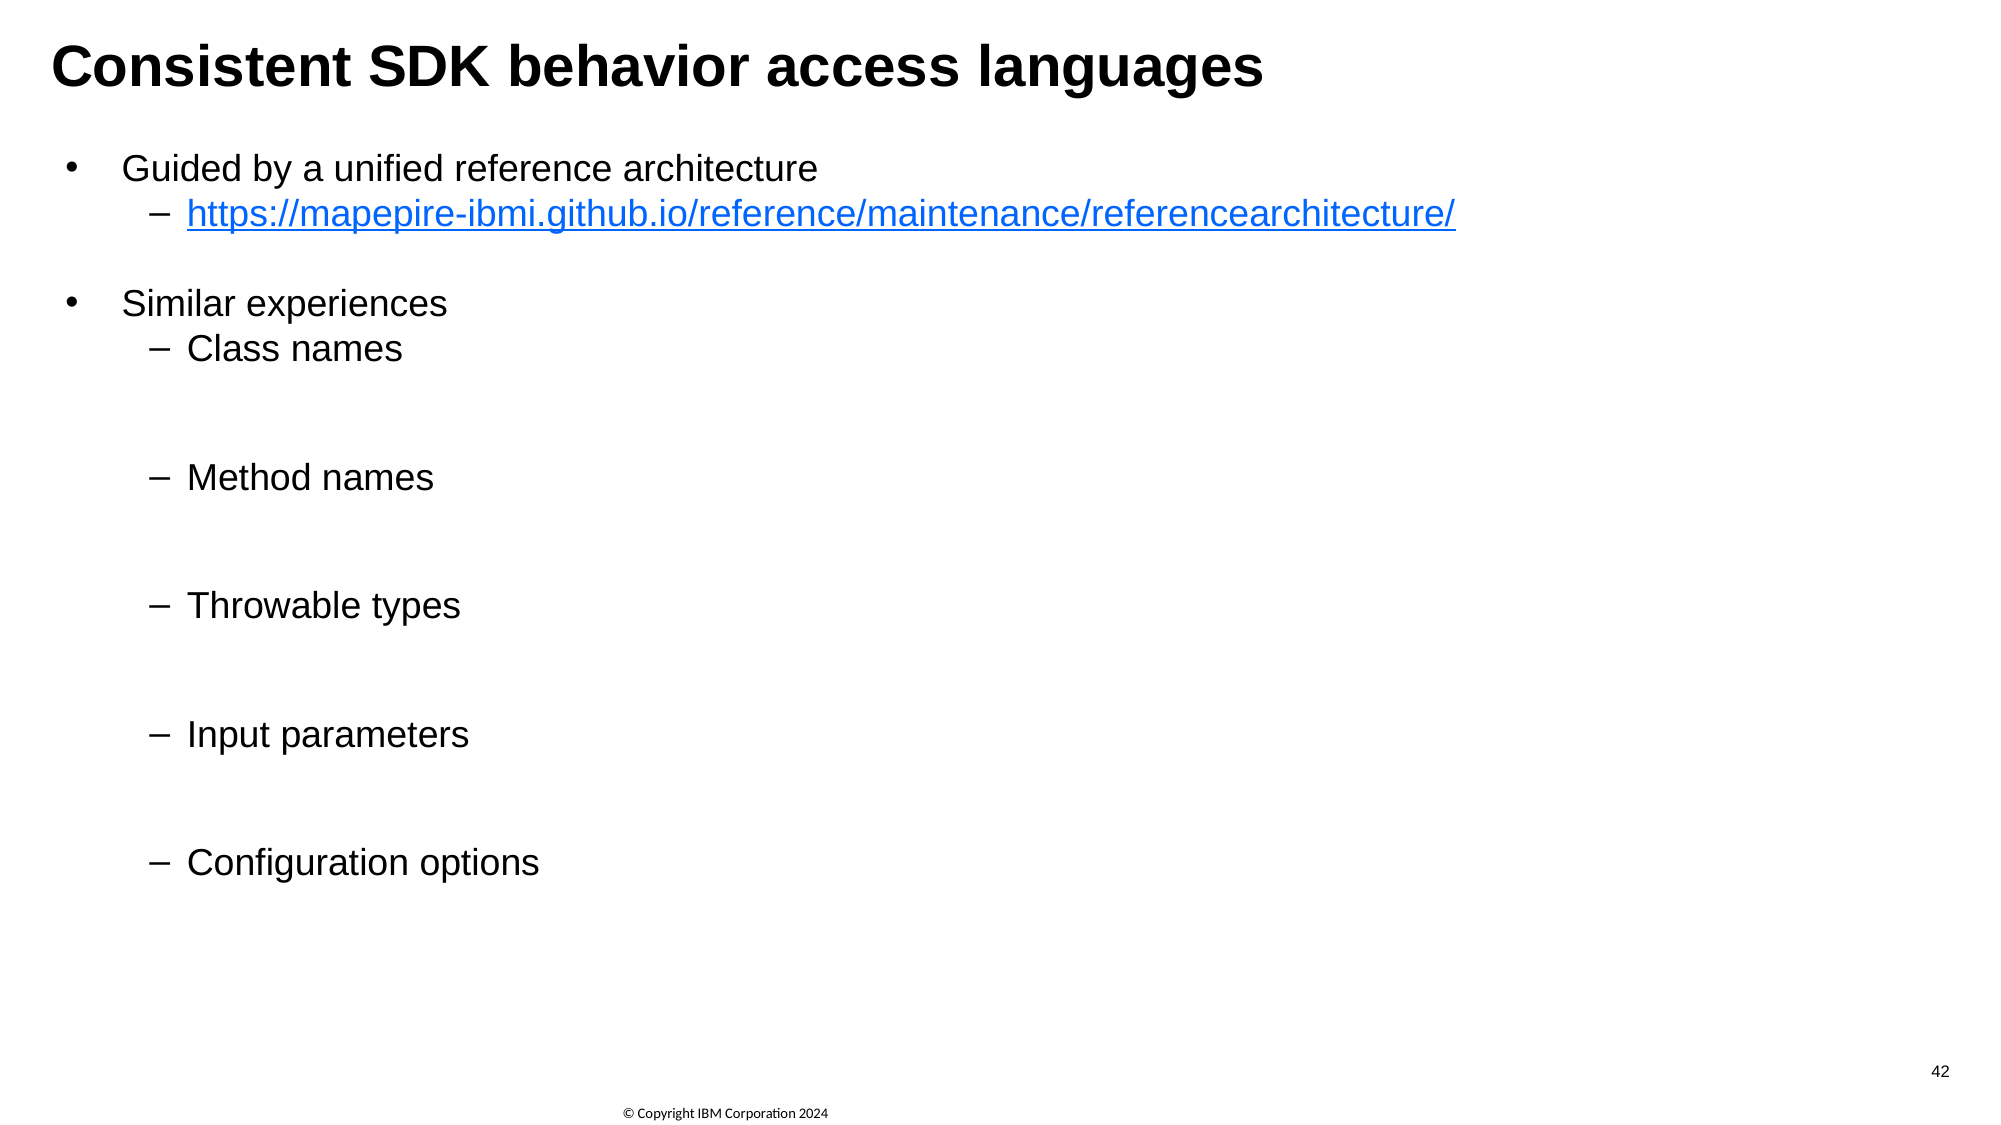

Consistent SDK behavior access languages
Guided by a unified reference architecture
https://mapepire-ibmi.github.io/reference/maintenance/referencearchitecture/

Similar experiences
Class names

Method names

Throwable types

Input parameters

Configuration options
42